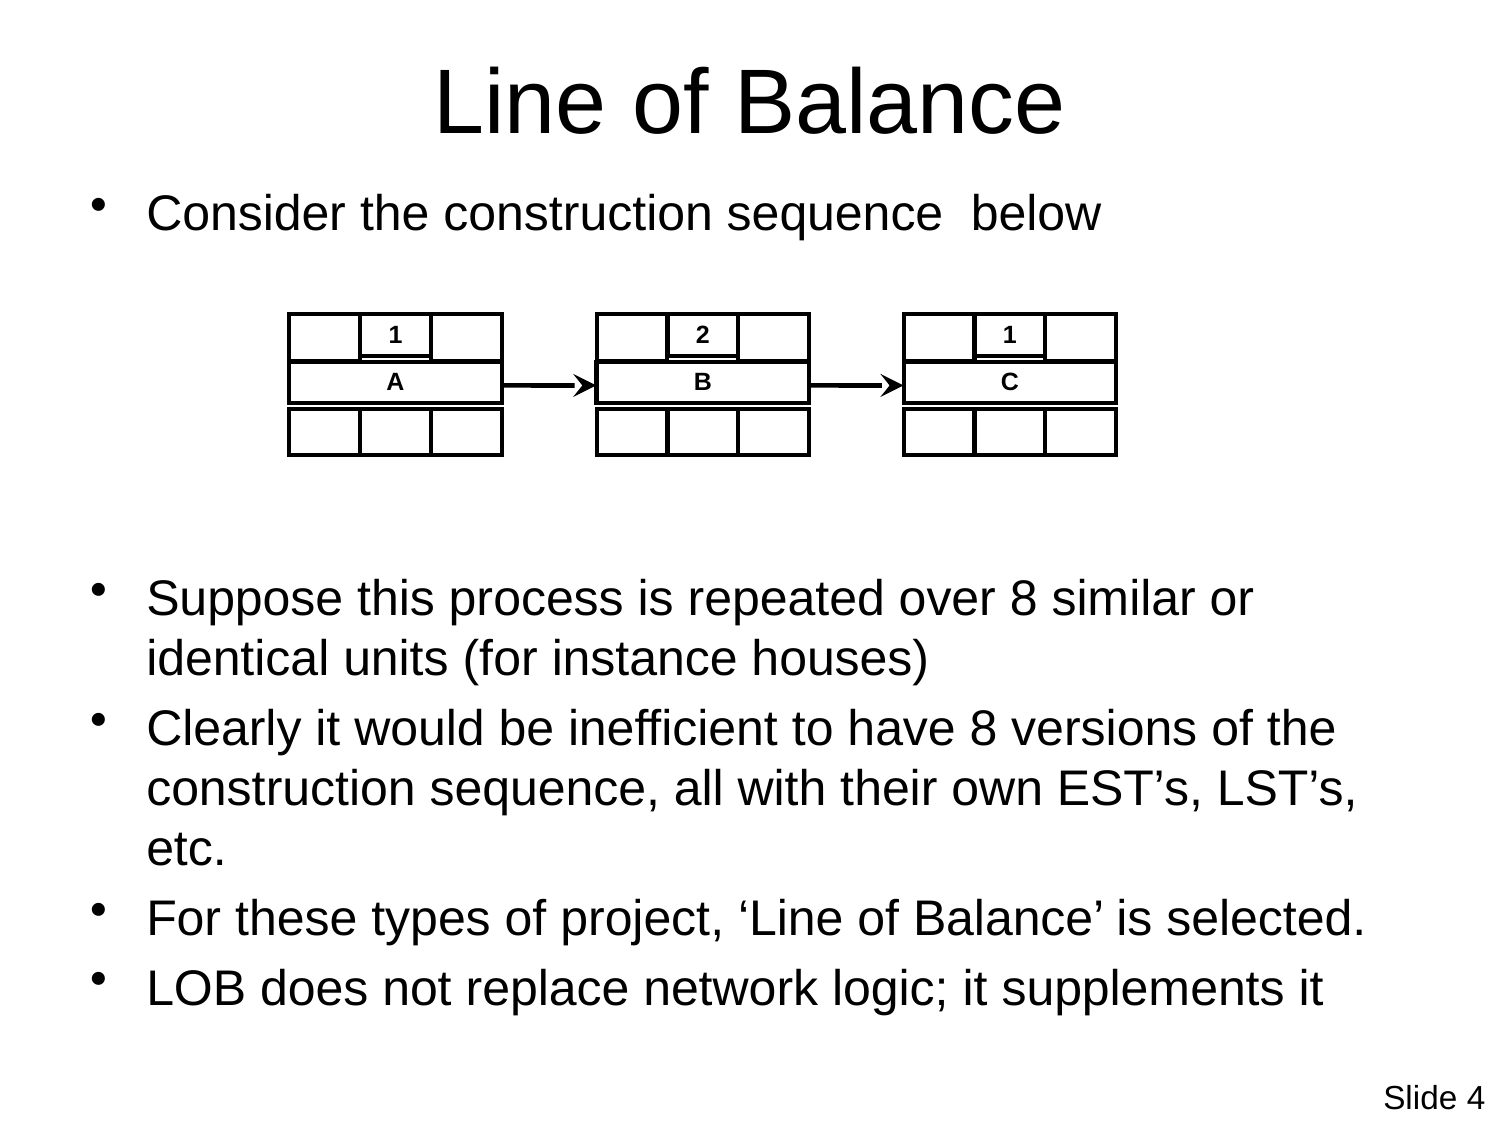

# Line of Balance
Consider the construction sequence  below

Suppose this process is repeated over 8 similar or identical units (for instance houses)
Clearly it would be inefficient to have 8 versions of the construction sequence, all with their own EST’s, LST’s, etc.
For these types of project, ‘Line of Balance’ is selected.
LOB does not replace network logic; it supplements it

1

2

1

A
B
C